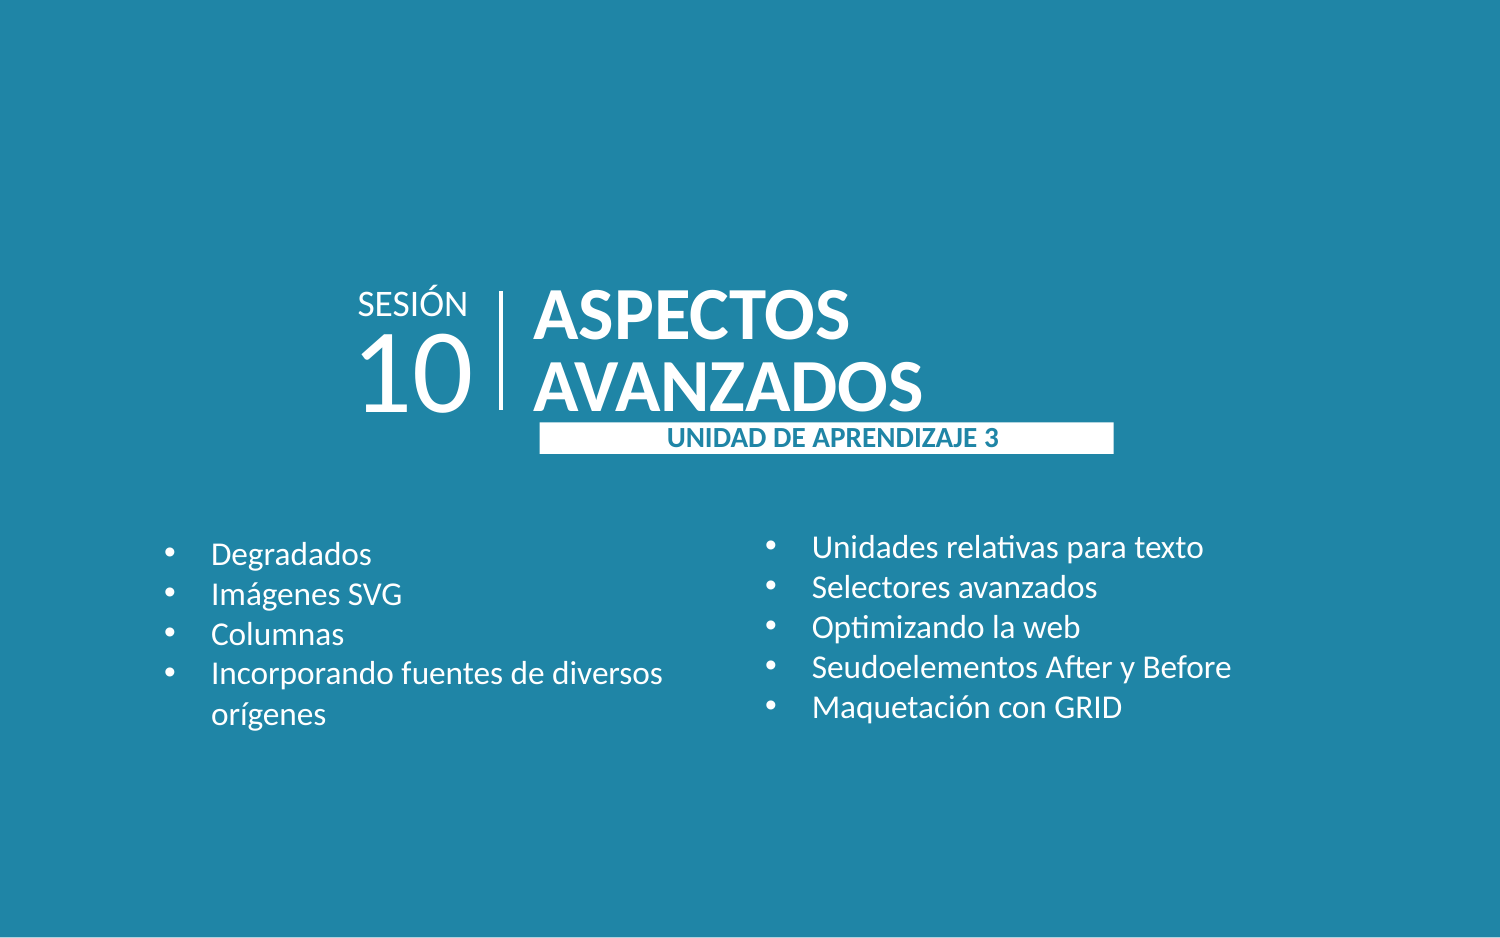

SESIÓN
ASPECTOS AVANZADOS
10
  UNIDAD DE APRENDIZAJE 3
Unidades relativas para texto
Selectores avanzados
Optimizando la web
Seudoelementos After y Before
Maquetación con GRID
Degradados
Imágenes SVG
Columnas
Incorporando fuentes de diversos orígenes